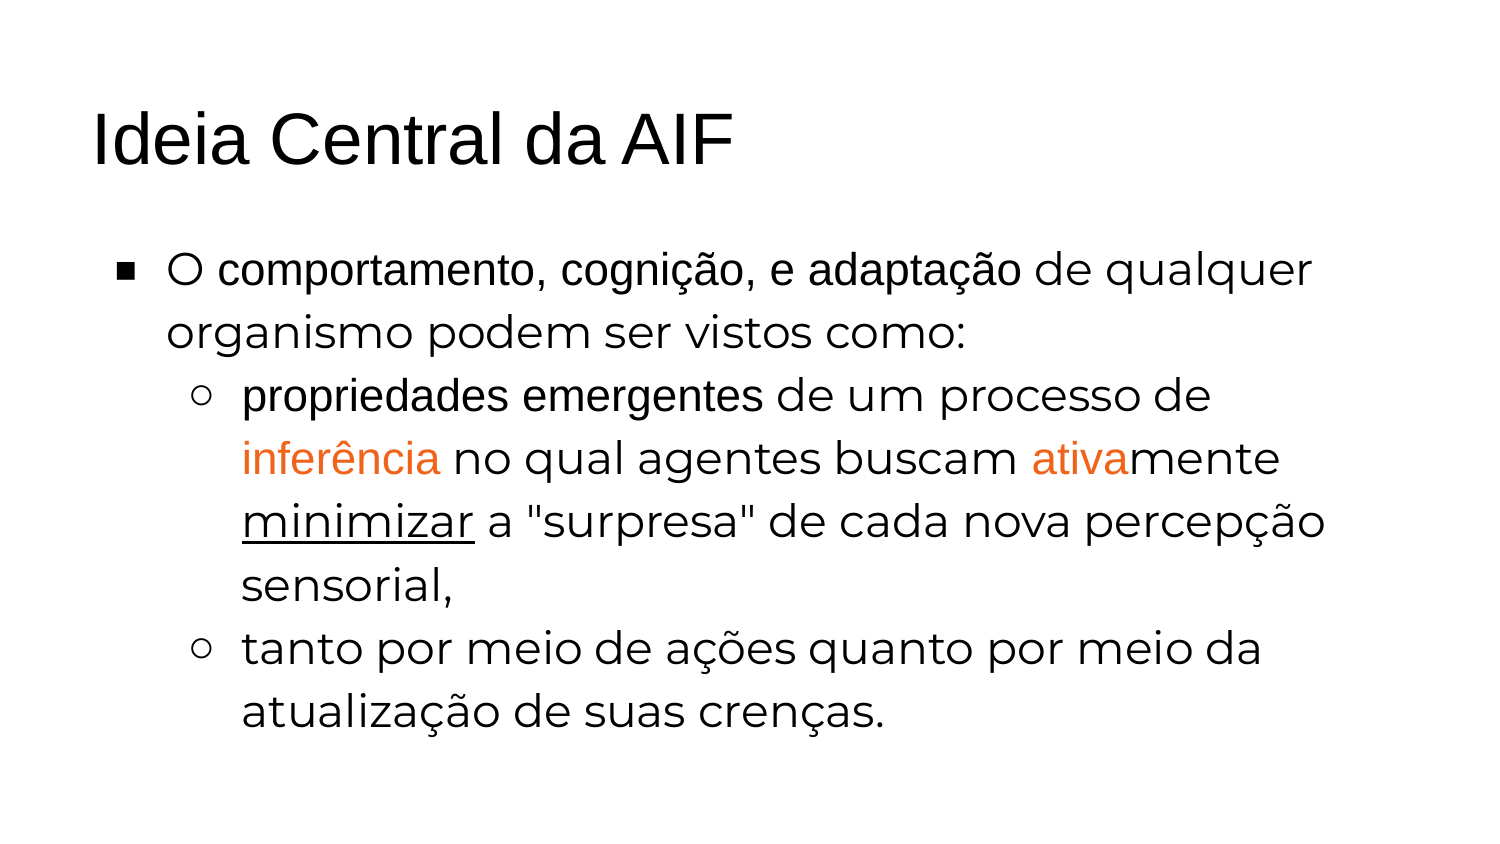

# Ideia Central da AIF
O comportamento, cognição, e adaptação de qualquer organismo podem ser vistos como:
propriedades emergentes de um processo de inferência no qual agentes buscam ativamente minimizar a "surpresa" de cada nova percepção sensorial,
tanto por meio de ações quanto por meio da atualização de suas crenças.
Agentes, estão incessantemente empenhados em minimizar a surpresa dos estímulos sensoriais que recebem.
 Sob esta ótica, a essência do comportamento inteligente pode ser interpretada como uma propriedade emergente desse contínuo esforço para alinhar percepções com expectativas (TSCHANTZ et al., 2020a; COSTA et al., 2020; PARR; PEZZULO; FRISTON, 2022)
Essa teoria tem se Destacado